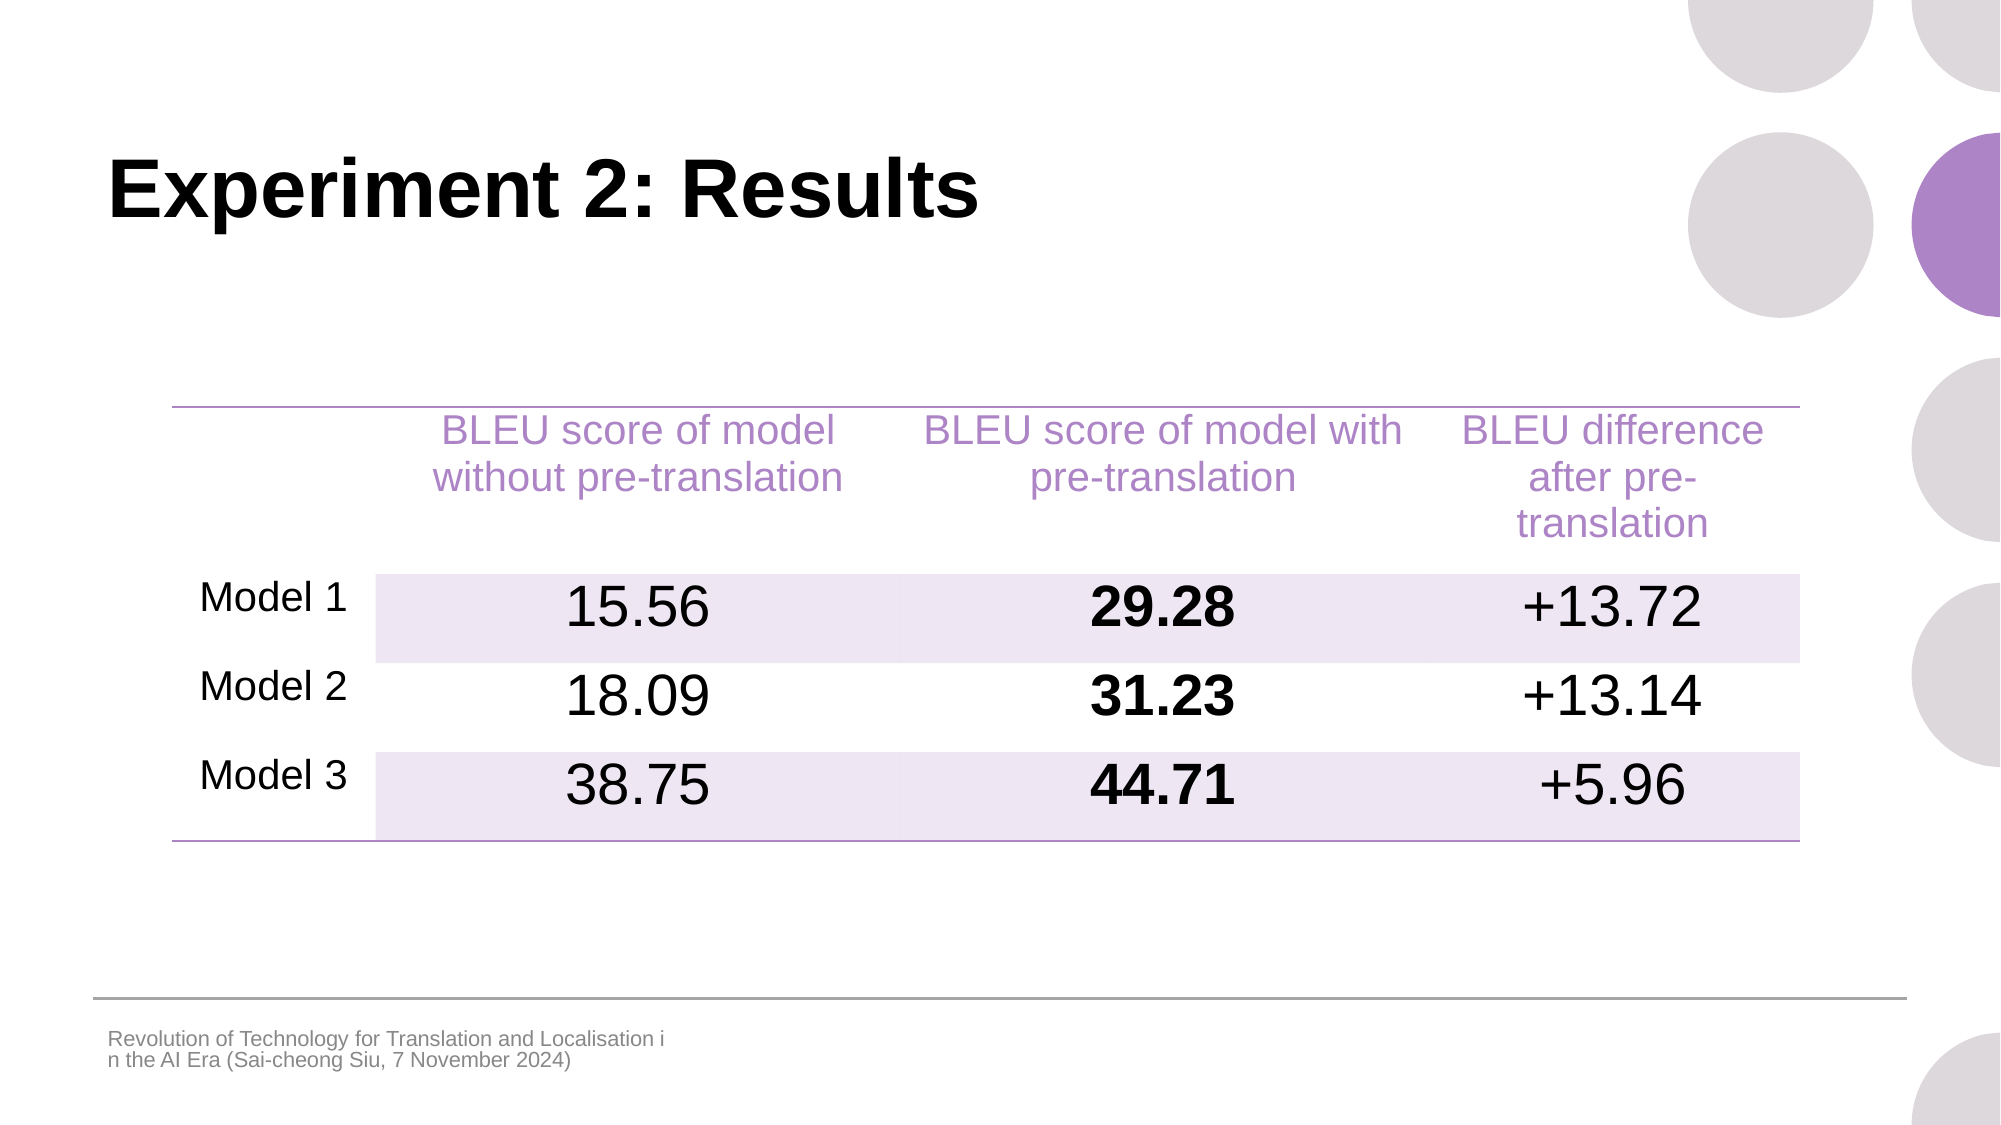

# Experiment 2: Results
|  | BLEU score of model without pre-translation | BLEU score of model with pre-translation | BLEU difference after pre-translation |
| --- | --- | --- | --- |
| Model 1 | 15.56 | 29.28 | +13.72 |
| Model 2 | 18.09 | 31.23 | +13.14 |
| Model 3 | 38.75 | 44.71 | +5.96 |
Revolution of Technology for Translation and Localisation in the AI Era (Sai-cheong Siu, 7 November 2024)